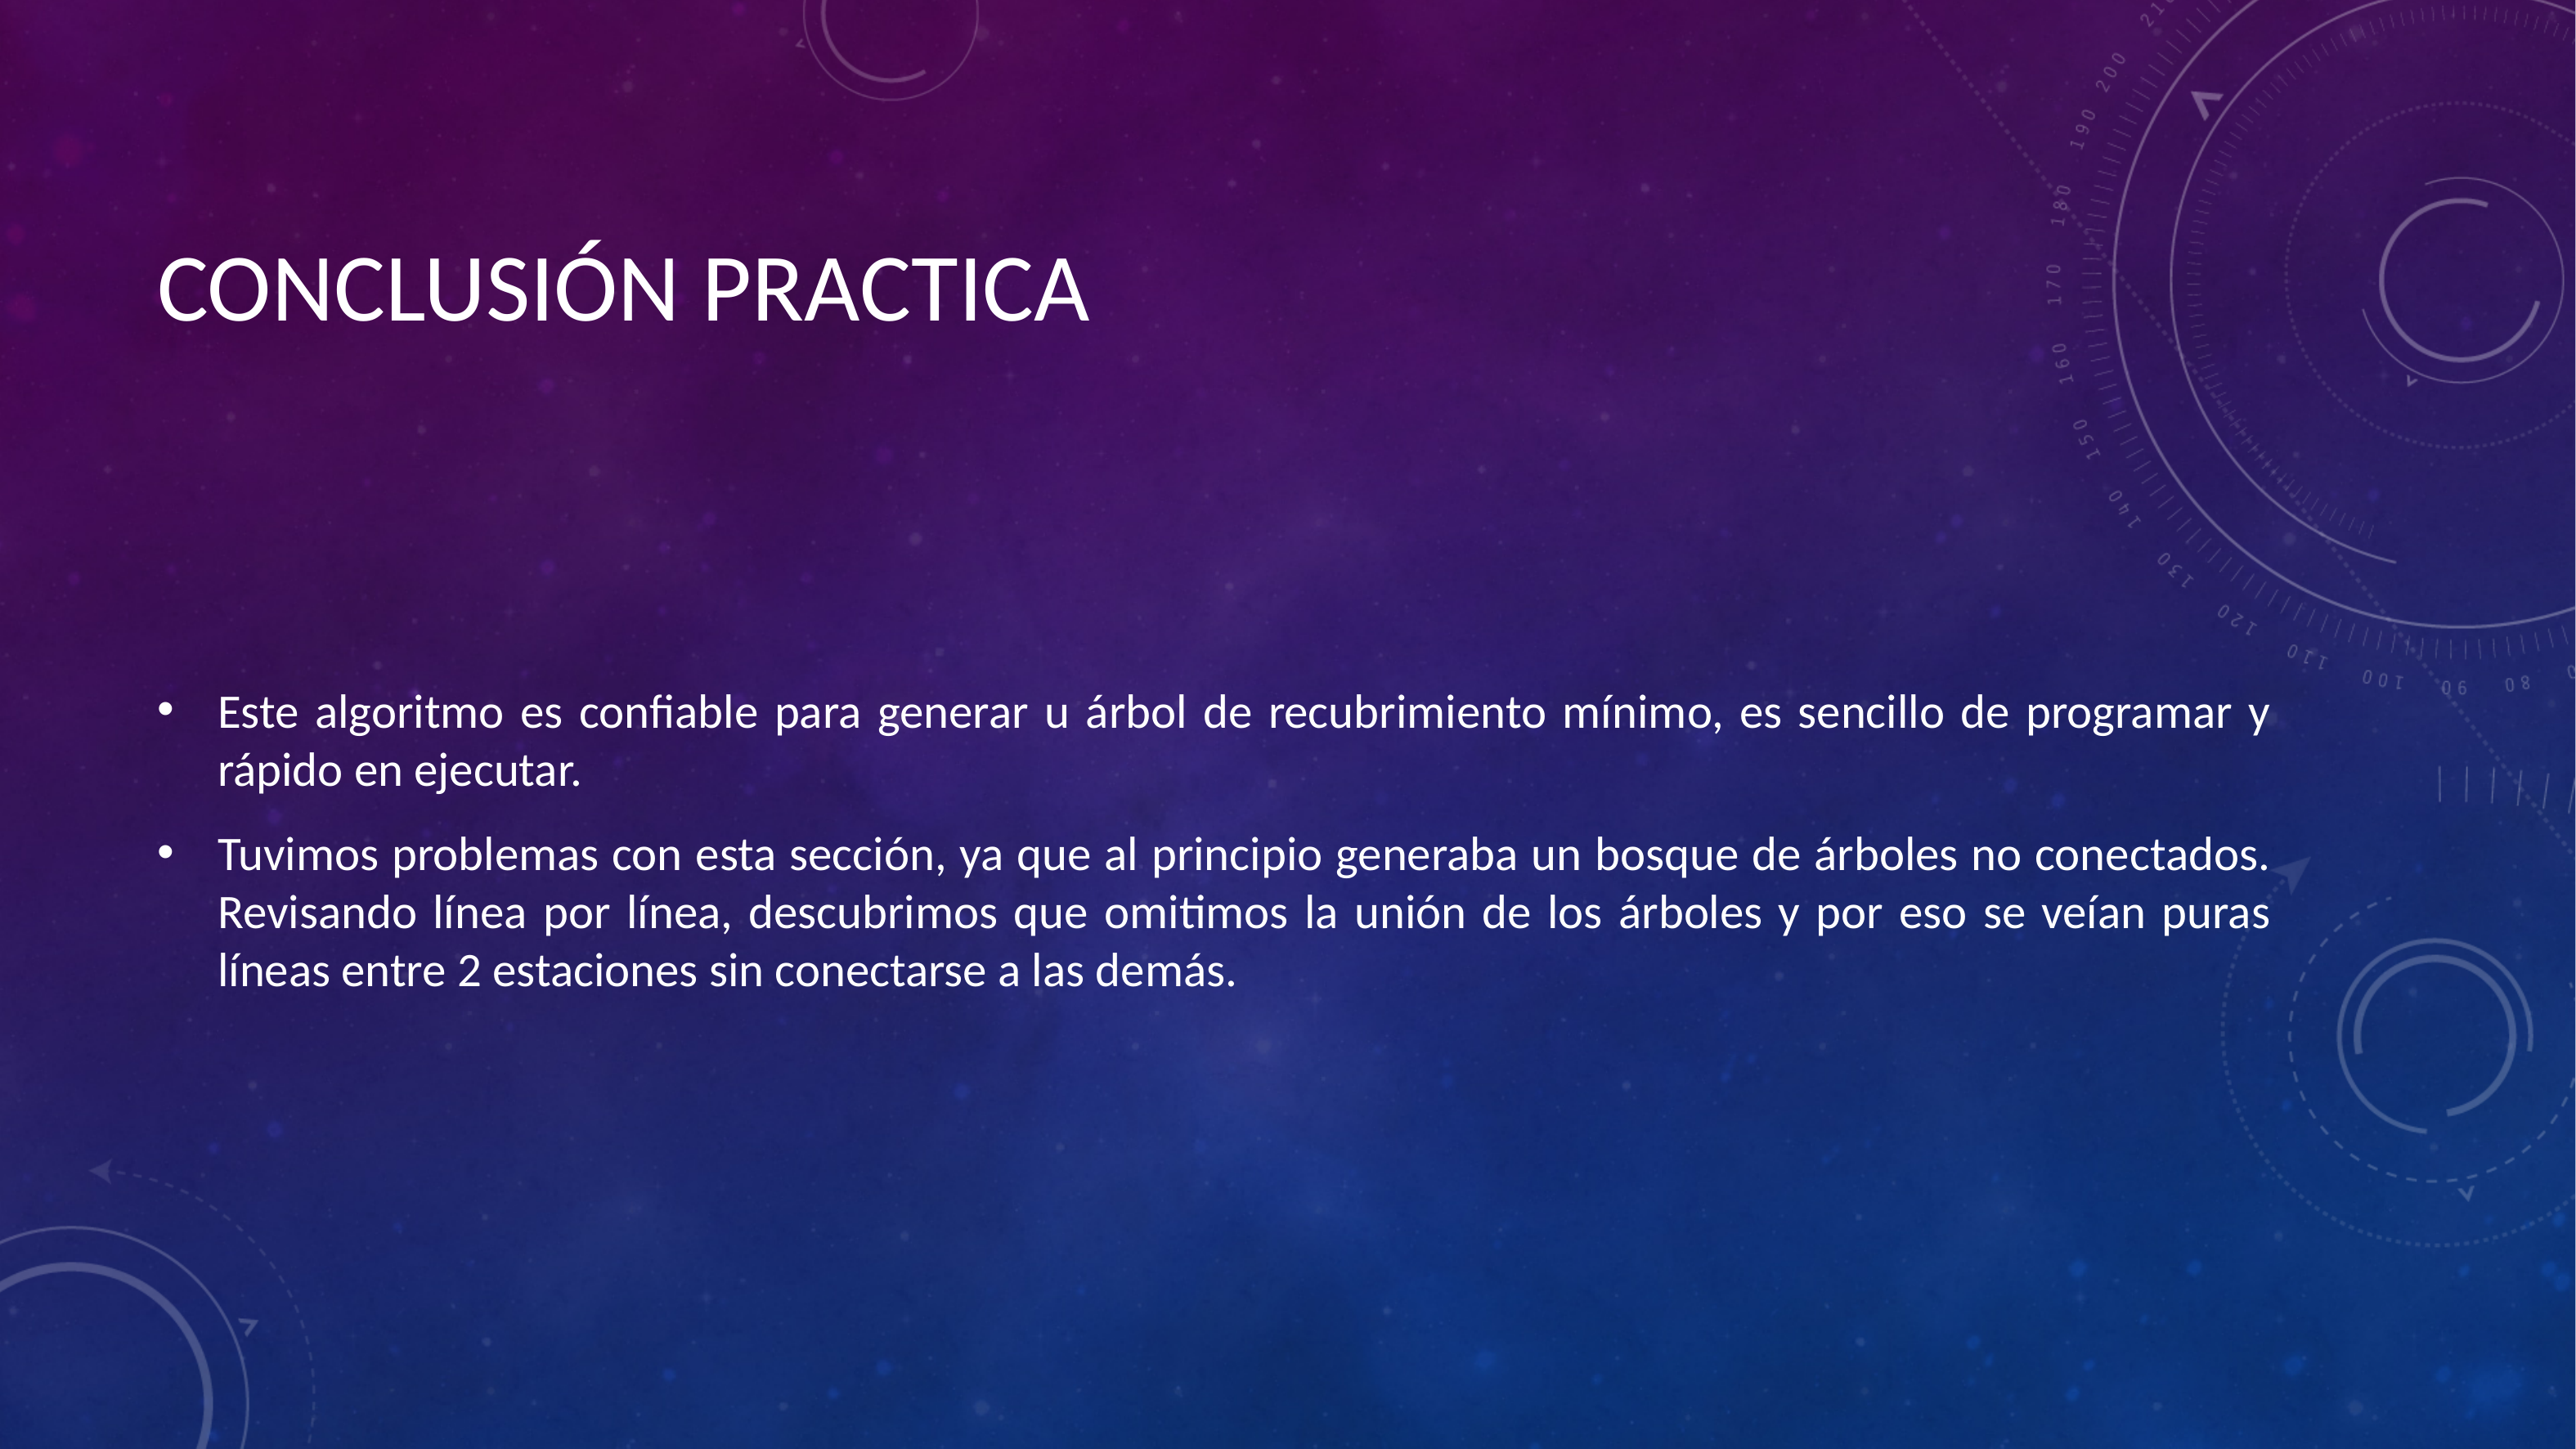

# Conclusión PRACTICA
Este algoritmo es confiable para generar u árbol de recubrimiento mínimo, es sencillo de programar y rápido en ejecutar.
Tuvimos problemas con esta sección, ya que al principio generaba un bosque de árboles no conectados. Revisando línea por línea, descubrimos que omitimos la unión de los árboles y por eso se veían puras líneas entre 2 estaciones sin conectarse a las demás.